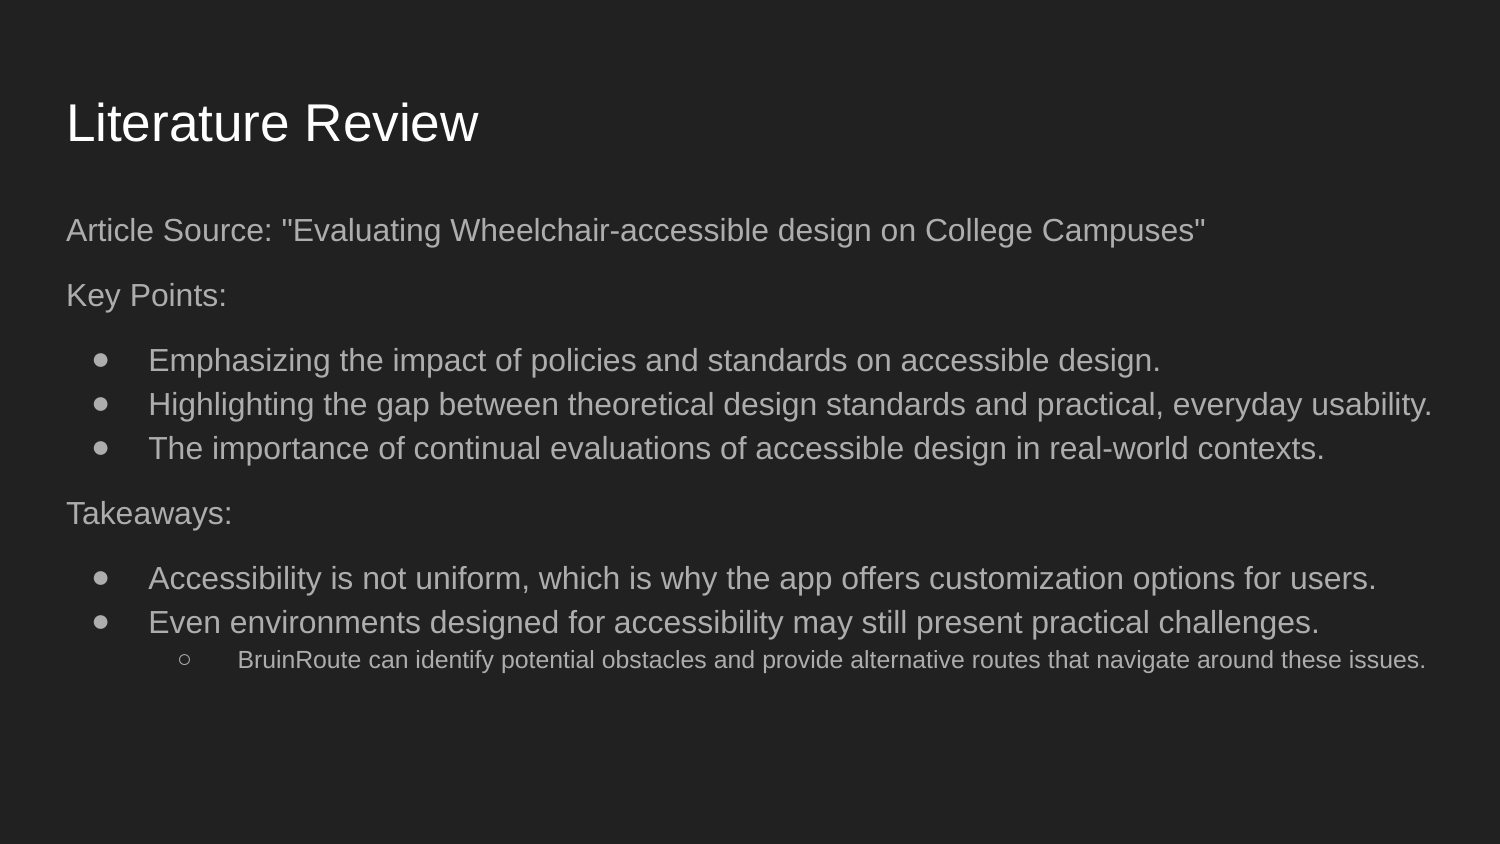

# Literature Review

Article Source: "Evaluating Wheelchair-accessible design on College Campuses"
Key Points:
Emphasizing the impact of policies and standards on accessible design.
Highlighting the gap between theoretical design standards and practical, everyday usability.
The importance of continual evaluations of accessible design in real-world contexts.
Takeaways:
Accessibility is not uniform, which is why the app offers customization options for users.
Even environments designed for accessibility may still present practical challenges.
 BruinRoute can identify potential obstacles and provide alternative routes that navigate around these issues.